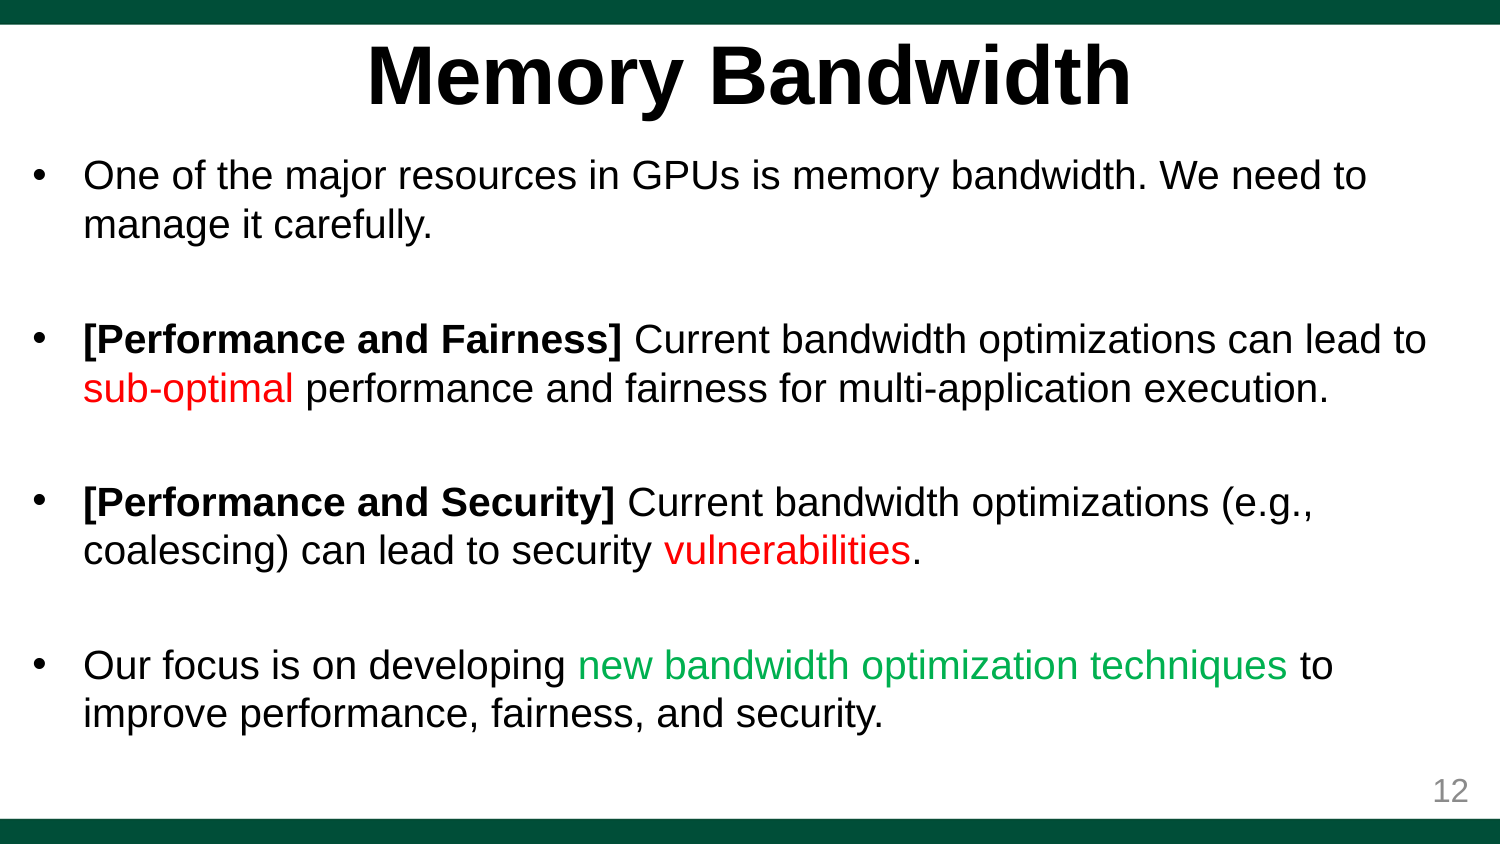

# Memory Bandwidth
One of the major resources in GPUs is memory bandwidth. We need to manage it carefully.

[Performance and Fairness] Current bandwidth optimizations can lead to sub-optimal performance and fairness for multi-application execution.

[Performance and Security] Current bandwidth optimizations (e.g., coalescing) can lead to security vulnerabilities.

Our focus is on developing new bandwidth optimization techniques to improve performance, fairness, and security.
12